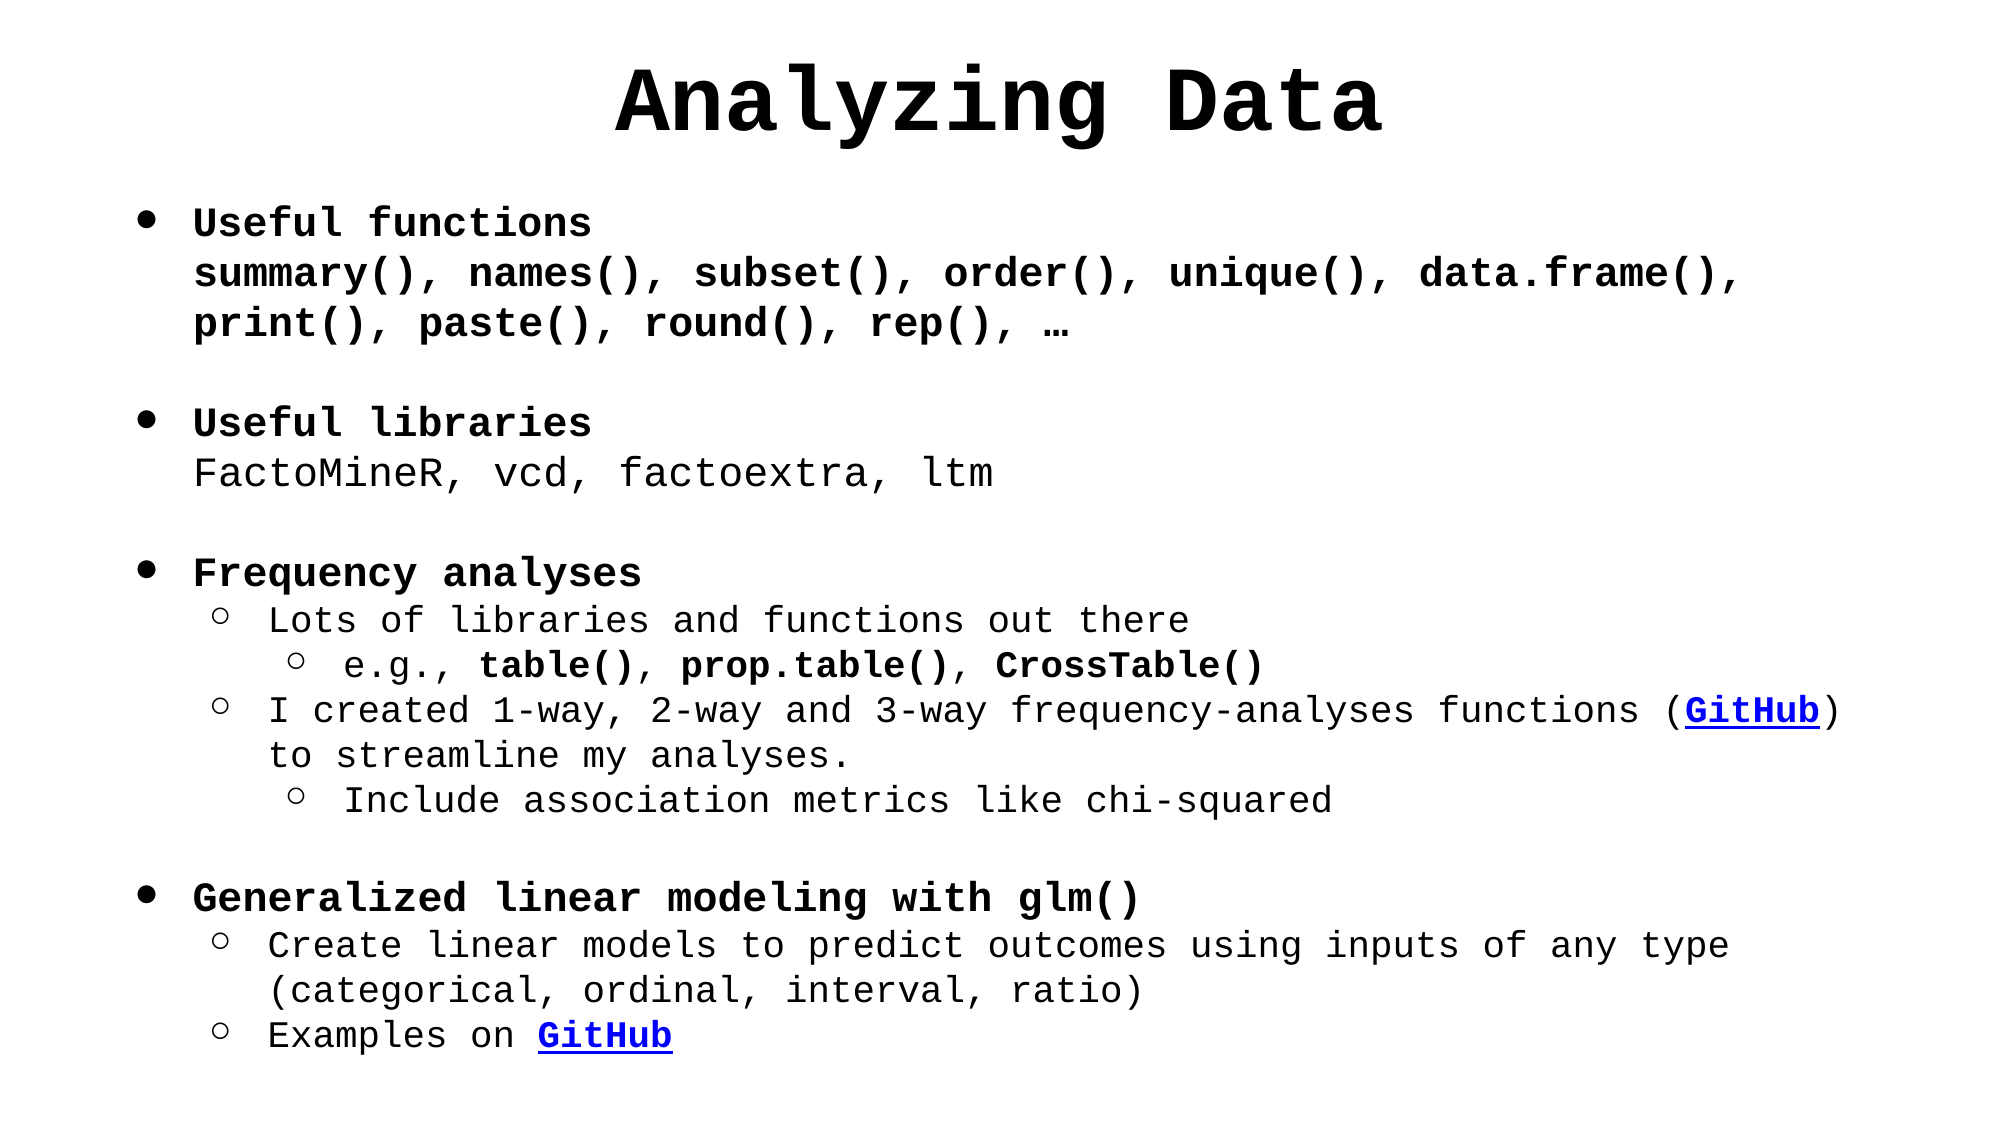

# Analyzing Data
Useful functions
summary(), names(), subset(), order(), unique(), data.frame(), print(), paste(), round(), rep(), …

Useful libraries
FactoMineR, vcd, factoextra, ltm

Frequency analyses
Lots of libraries and functions out there
e.g., table(), prop.table(), CrossTable()
I created 1-way, 2-way and 3-way frequency-analyses functions (GitHub) to streamline my analyses.
Include association metrics like chi-squared

Generalized linear modeling with glm()
Create linear models to predict outcomes using inputs of any type (categorical, ordinal, interval, ratio)
Examples on GitHub